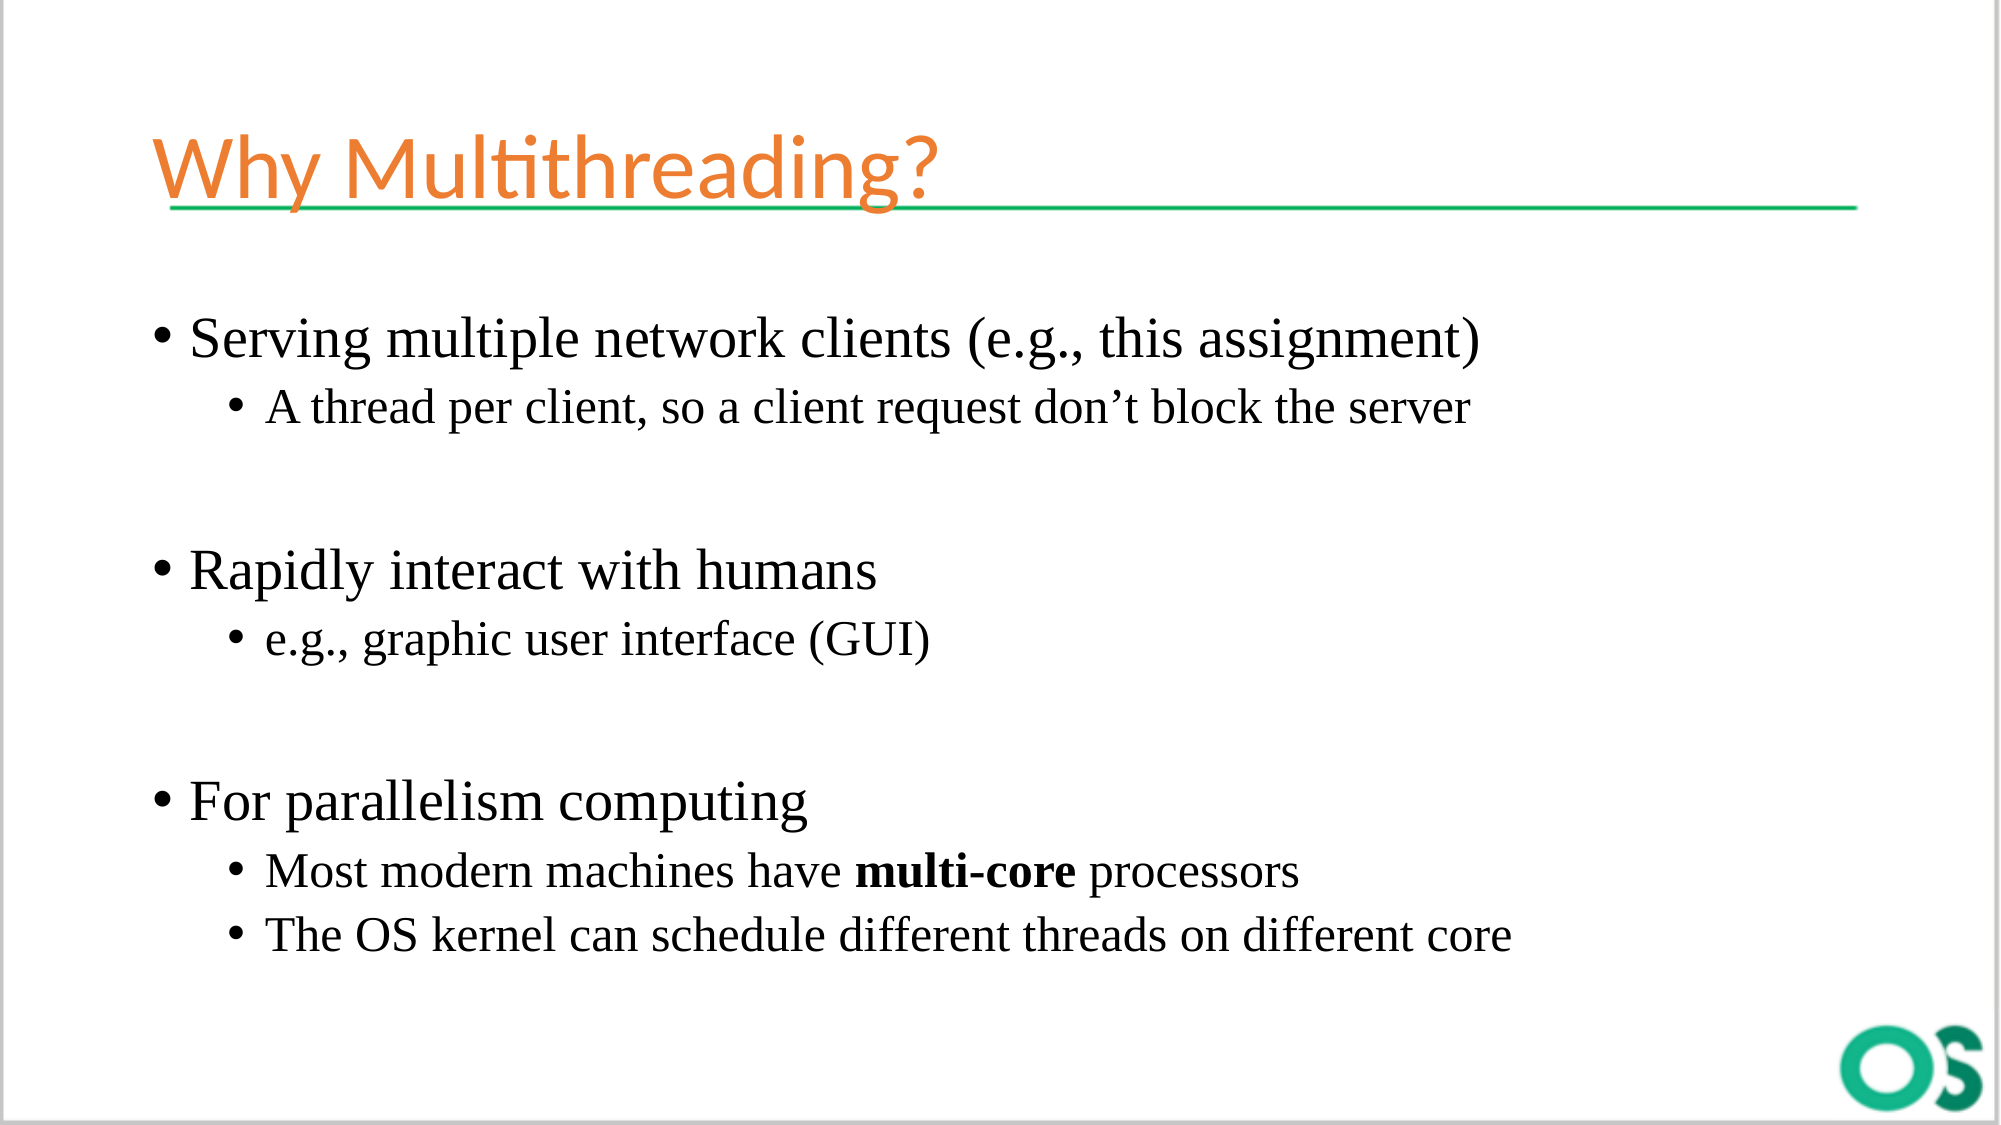

# Why Multithreading?
Serving multiple network clients (e.g., this assignment)
A thread per client, so a client request don’t block the server

Rapidly interact with humans
e.g., graphic user interface (GUI)

For parallelism computing
Most modern machines have multi-core processors
The OS kernel can schedule different threads on different core